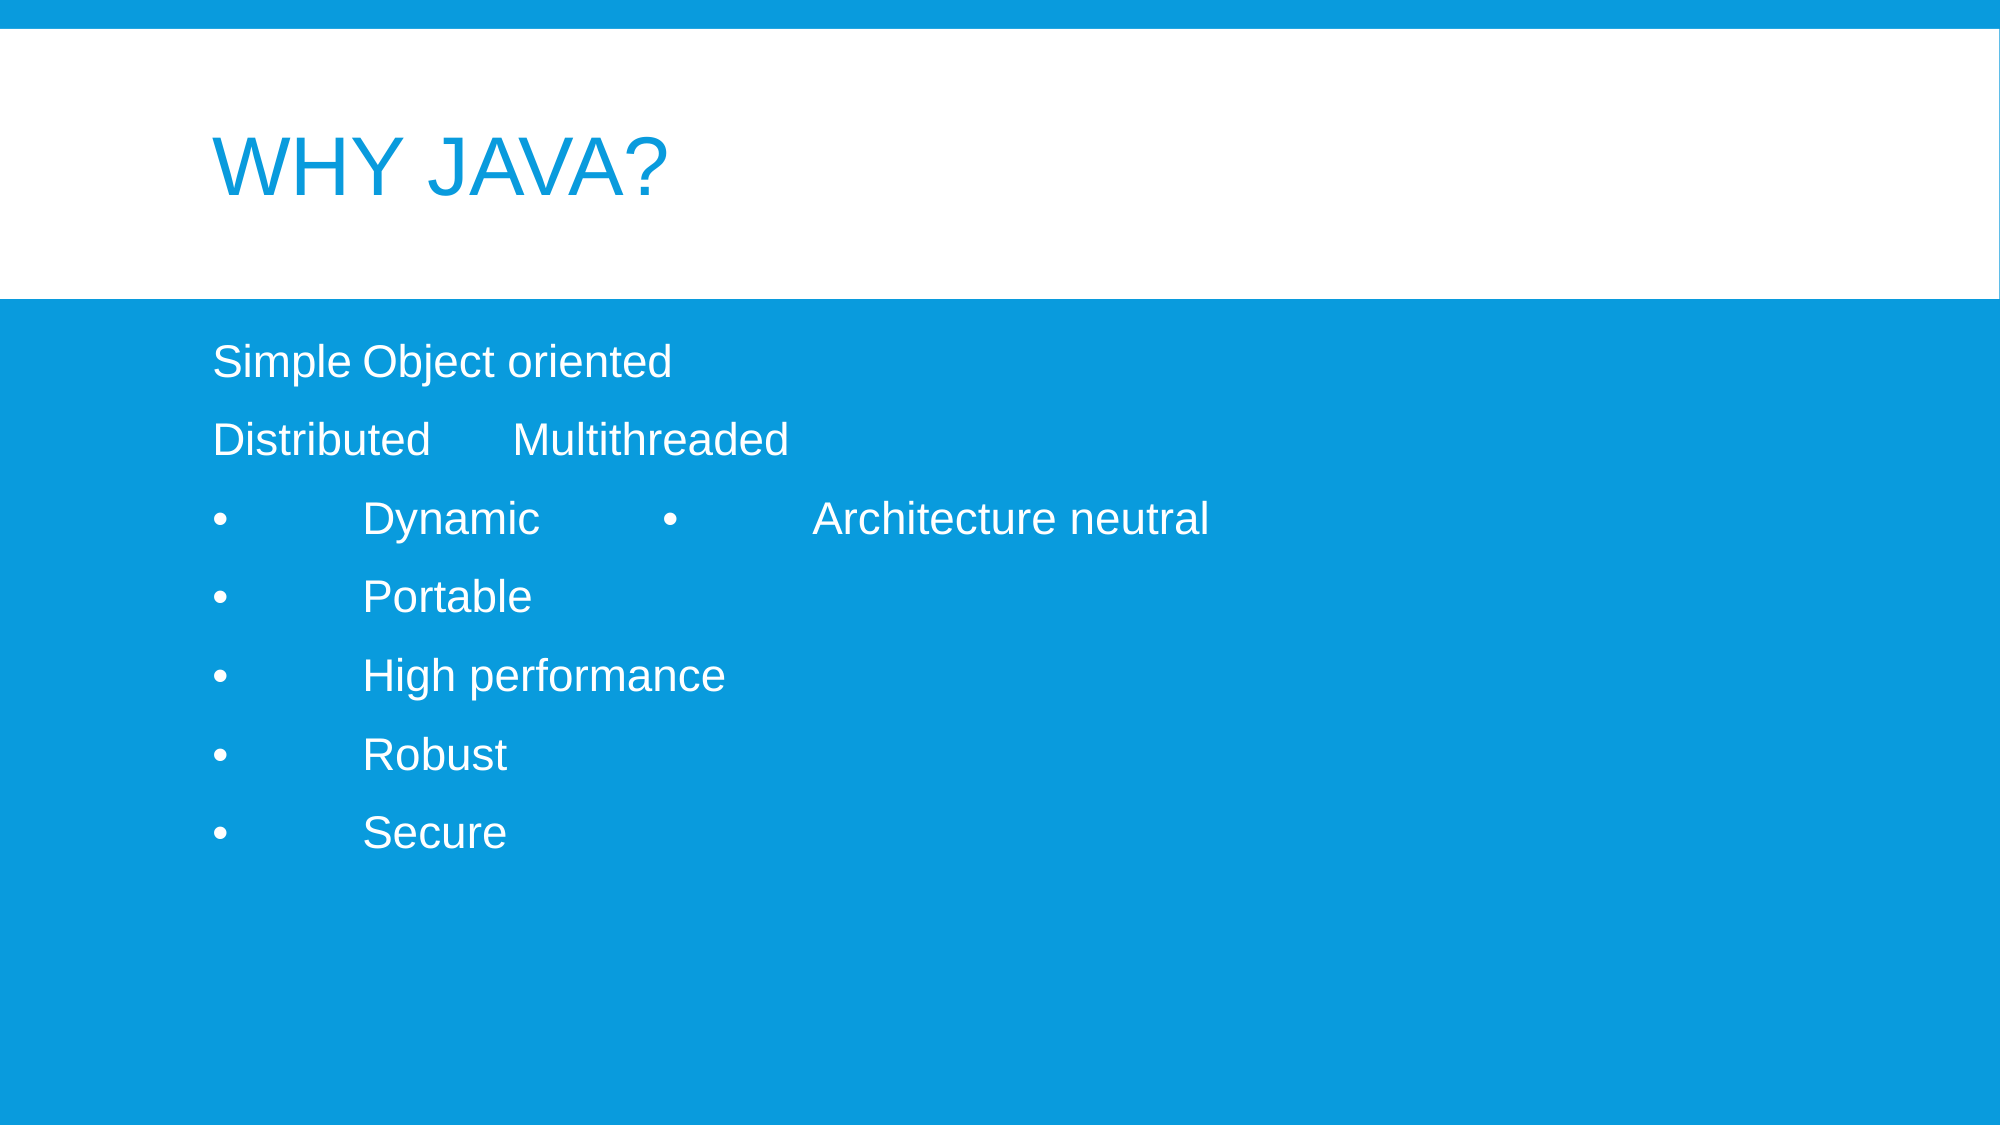

# Why java?
Simple	Object oriented
Distributed	Multithreaded
•	Dynamic	•	Architecture neutral
•	Portable
•	High performance
•	Robust
•	Secure